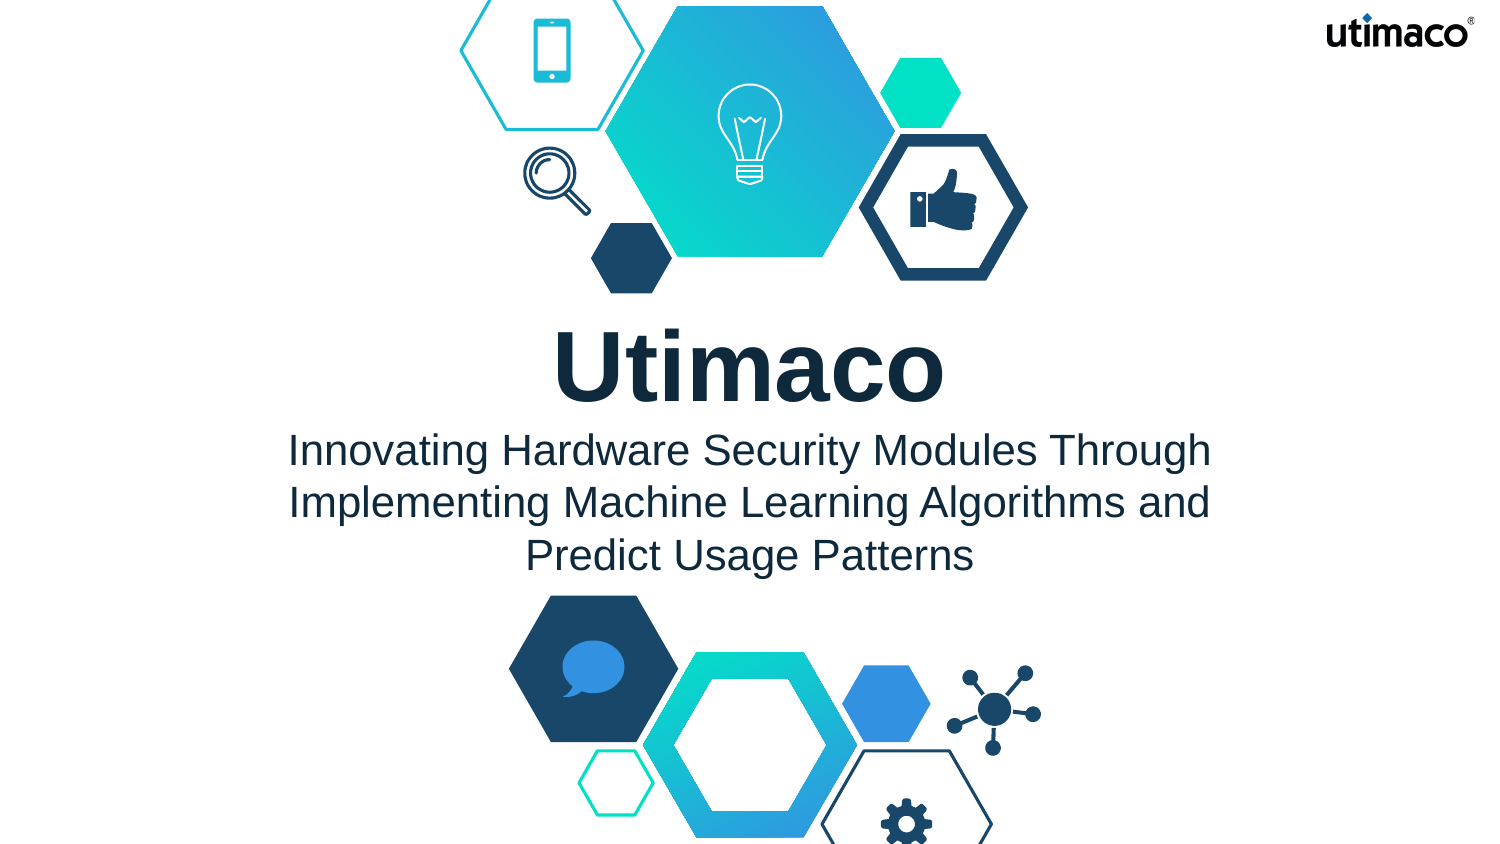

# Utimaco
Innovating Hardware Security Modules Through Implementing Machine Learning Algorithms and Predict Usage Patterns